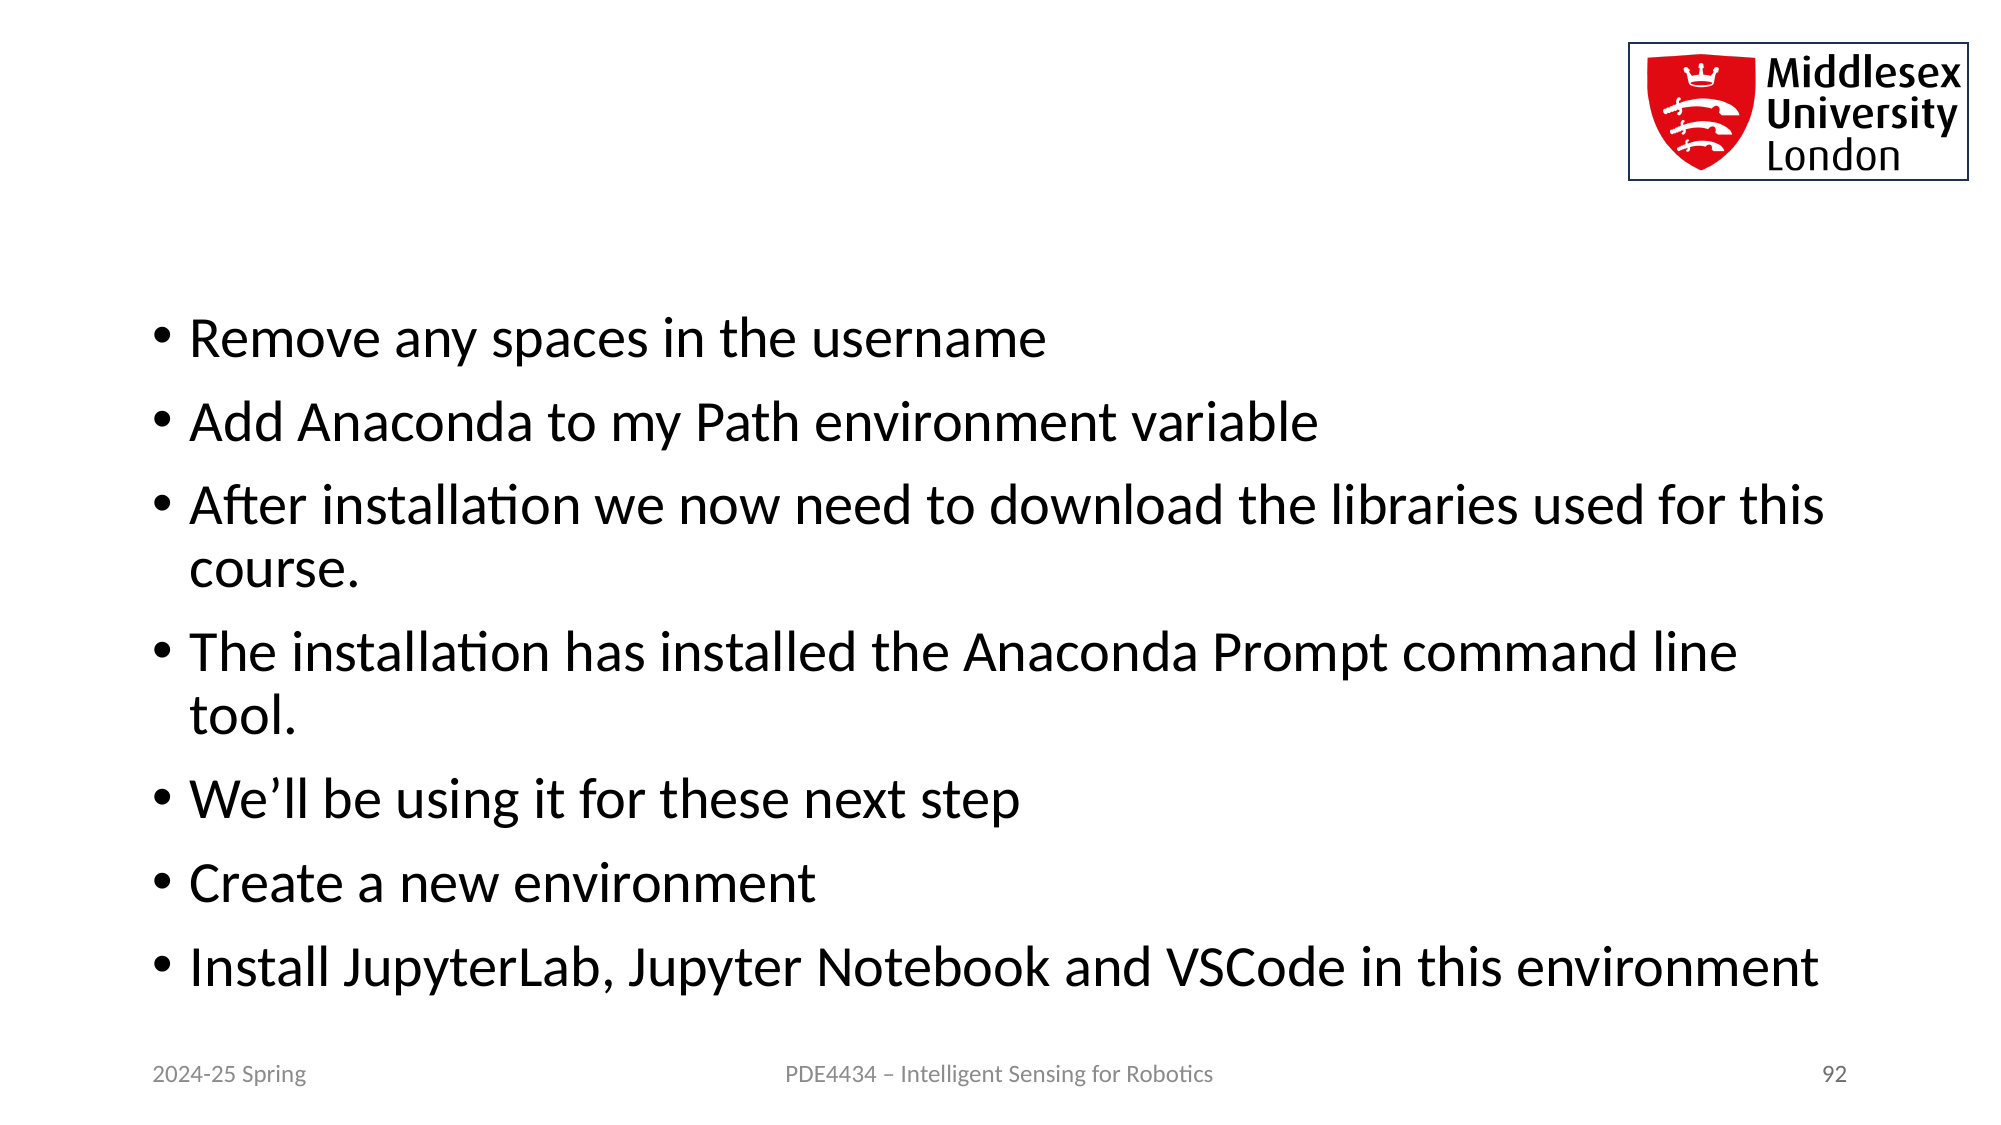

#
Remove any spaces in the username
Add Anaconda to my Path environment variable
After installation we now need to download the libraries used for this course.
The installation has installed the Anaconda Prompt command line tool.
We’ll be using it for these next step
Create a new environment
Install JupyterLab, Jupyter Notebook and VSCode in this environment

2024-25 Spring
  92
PDE4434 – Intelligent Sensing for Robotics